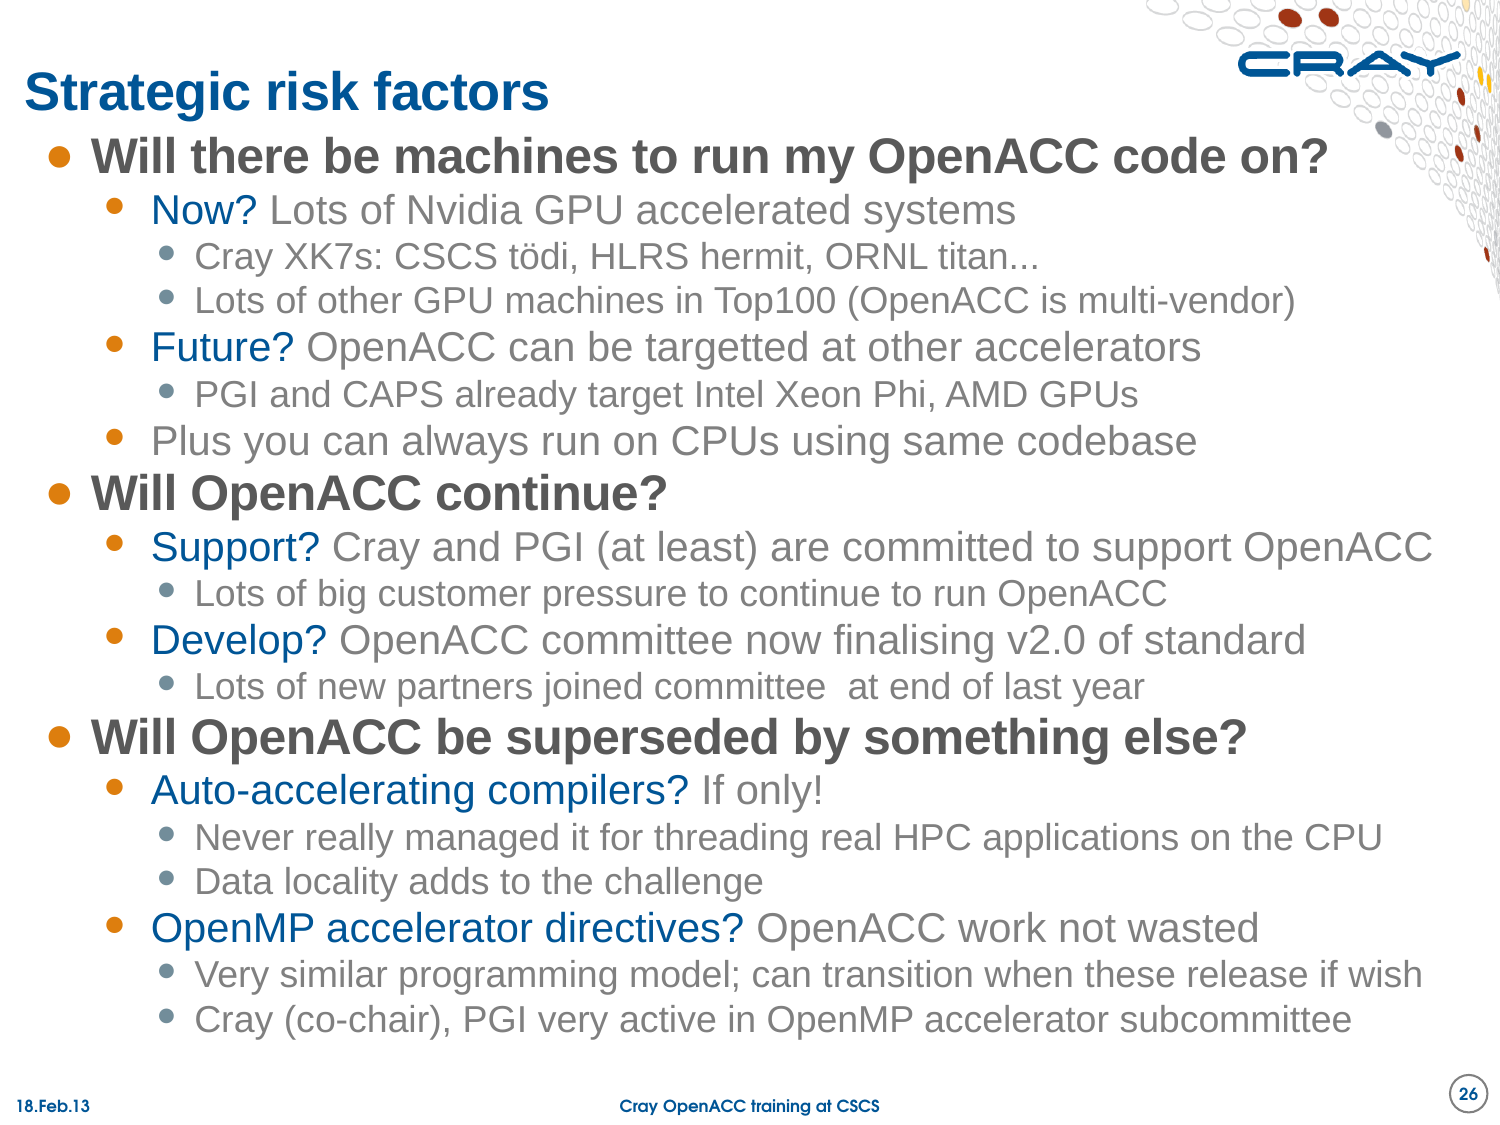

# Strategic risk factors
Will there be machines to run my OpenACC code on?
Now? Lots of Nvidia GPU accelerated systems
Cray XK7s: CSCS tödi, HLRS hermit, ORNL titan...
Lots of other GPU machines in Top100 (OpenACC is multi-vendor)
Future? OpenACC can be targetted at other accelerators
PGI and CAPS already target Intel Xeon Phi, AMD GPUs
Plus you can always run on CPUs using same codebase
Will OpenACC continue?
Support? Cray and PGI (at least) are committed to support OpenACC
Lots of big customer pressure to continue to run OpenACC
Develop? OpenACC committee now finalising v2.0 of standard
Lots of new partners joined committee  at end of last year
Will OpenACC be superseded by something else?
Auto-accelerating compilers? If only!
Never really managed it for threading real HPC applications on the CPU
Data locality adds to the challenge
OpenMP accelerator directives? OpenACC work not wasted
Very similar programming model; can transition when these release if wish
Cray (co-chair), PGI very active in OpenMP accelerator subcommittee
26
18.Feb.13
Cray OpenACC training at CSCS